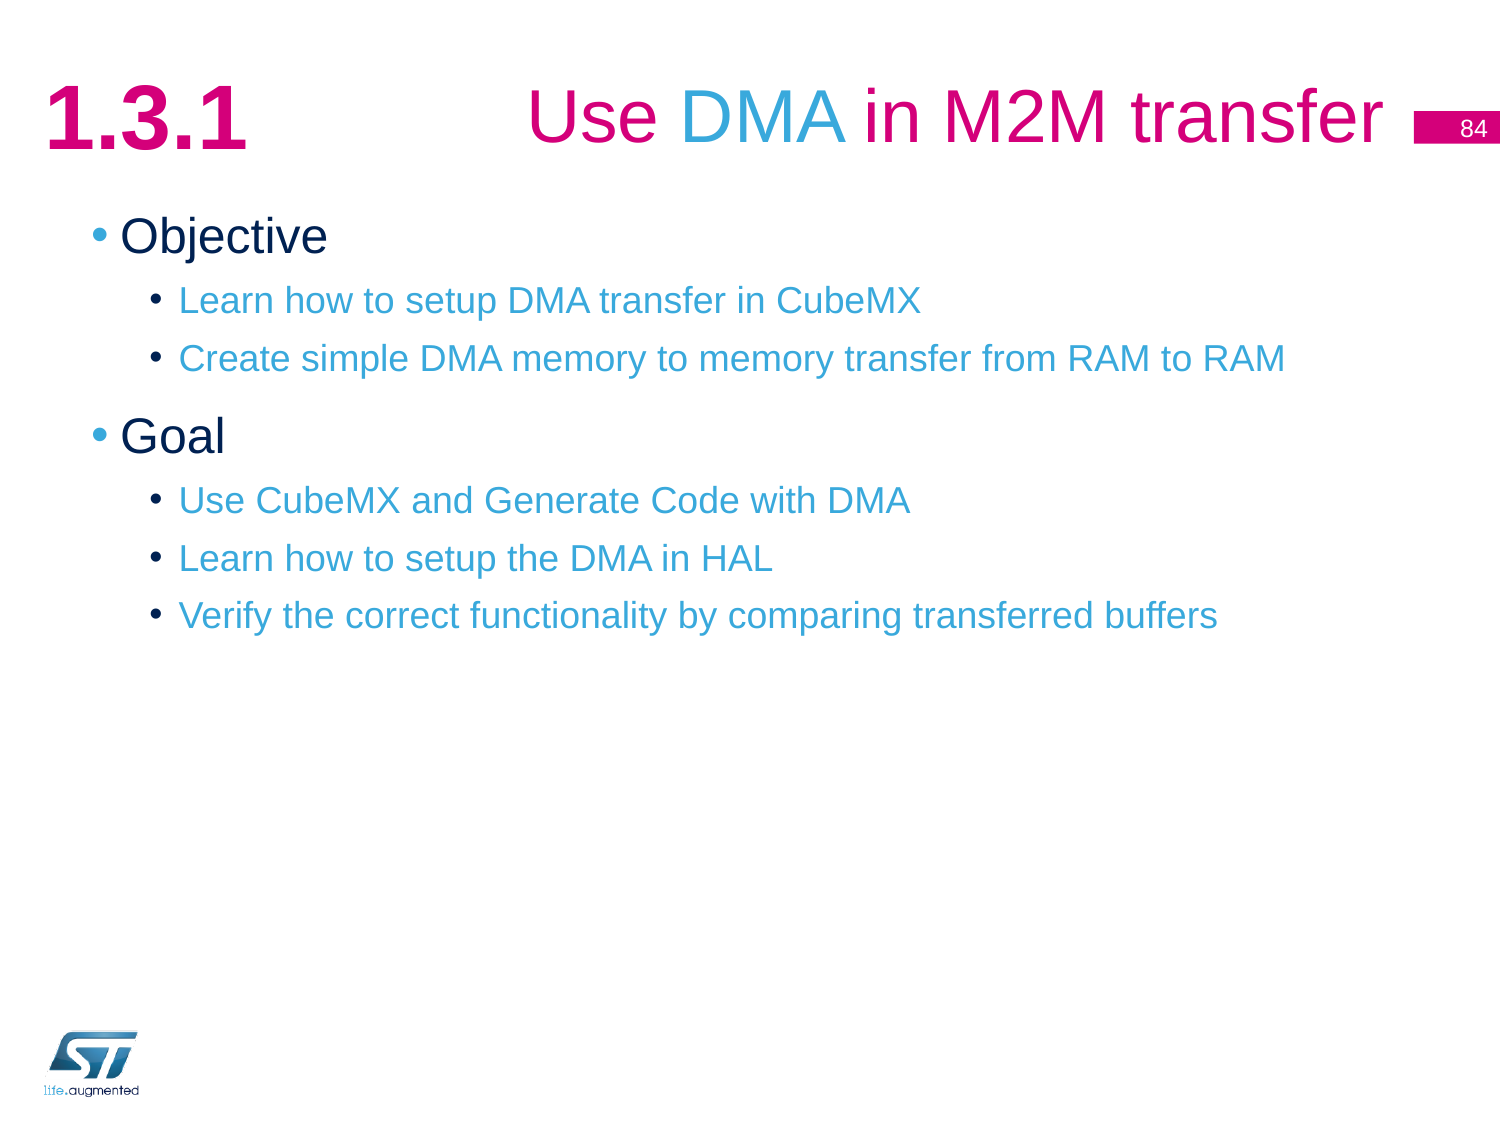

# Use DMA in M2M transfer
1.3.1
84
Objective
Learn how to setup DMA transfer in CubeMX
Create simple DMA memory to memory transfer from RAM to RAM
Goal
Use CubeMX and Generate Code with DMA
Learn how to setup the DMA in HAL
Verify the correct functionality by comparing transferred buffers